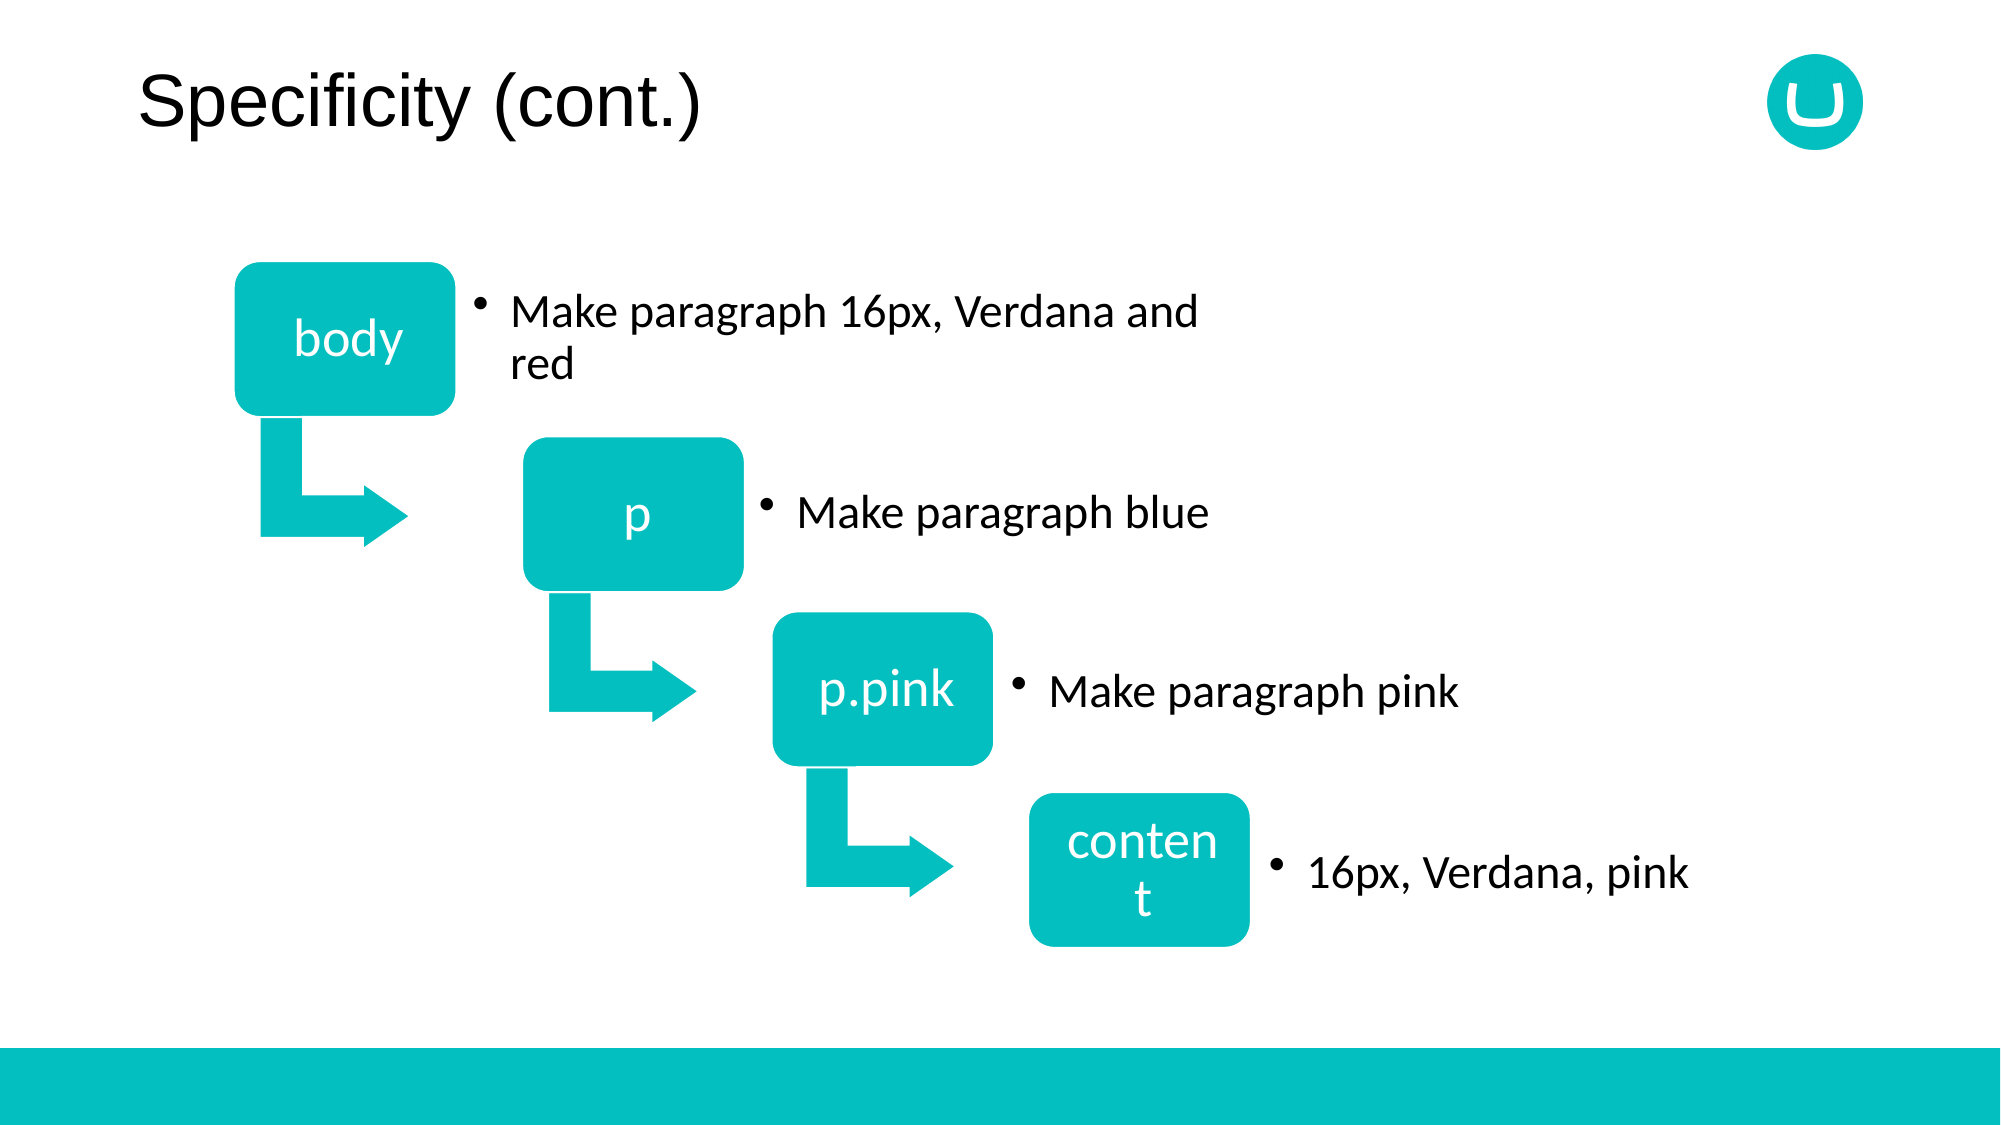

# Specificity (cont.)
body
Make paragraph 16px, Verdana and red
p
Make paragraph blue
p.pink
Make paragraph pink
content
16px, Verdana, pink